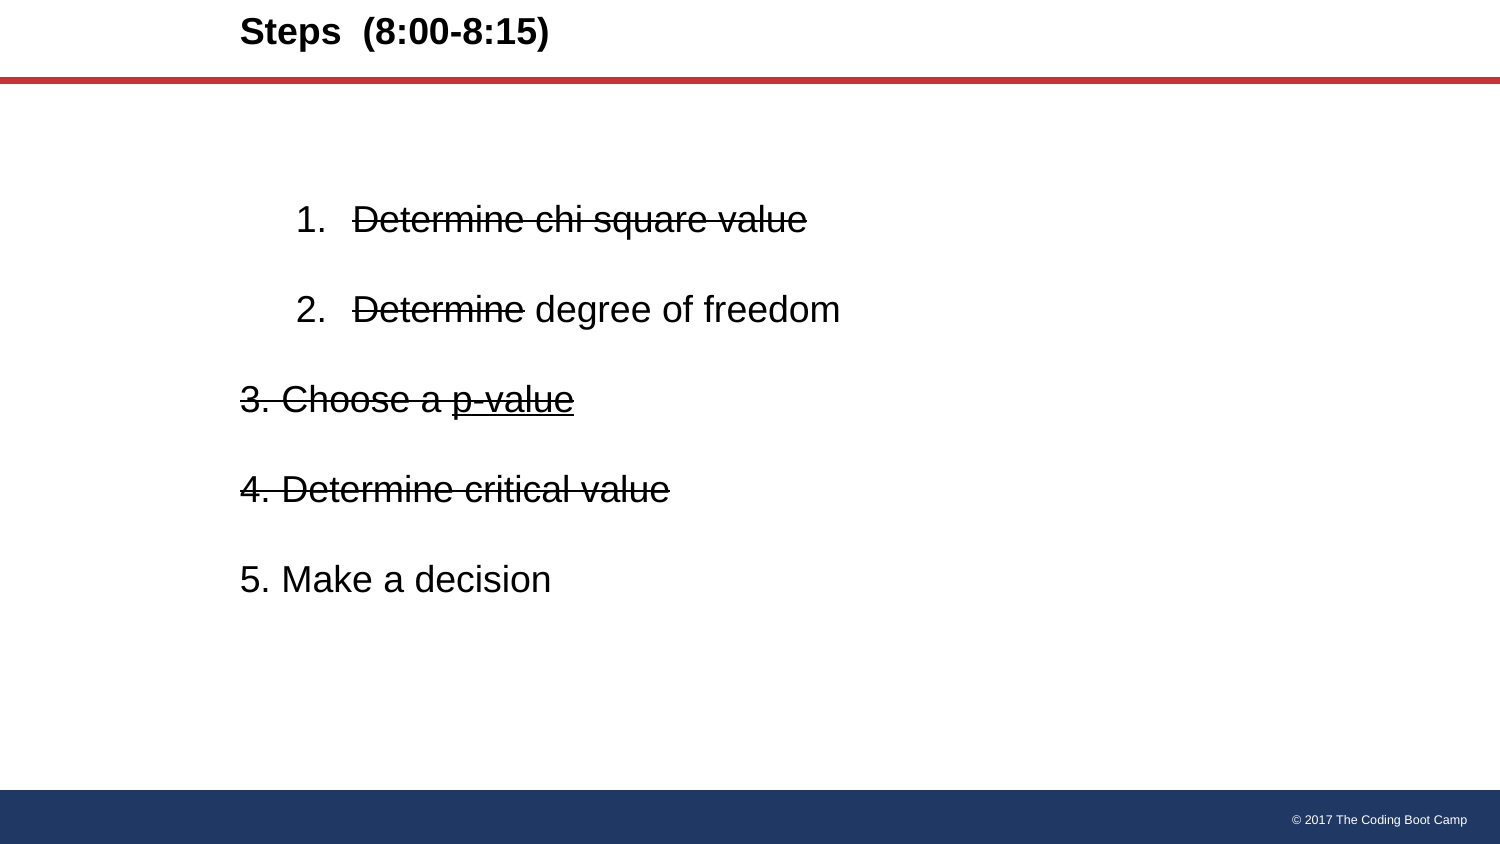

# Steps  (8:00-8:15)
Determine chi square value

Determine degree of freedom

3. Choose a p-value

4. Determine critical value

5. Make a decision